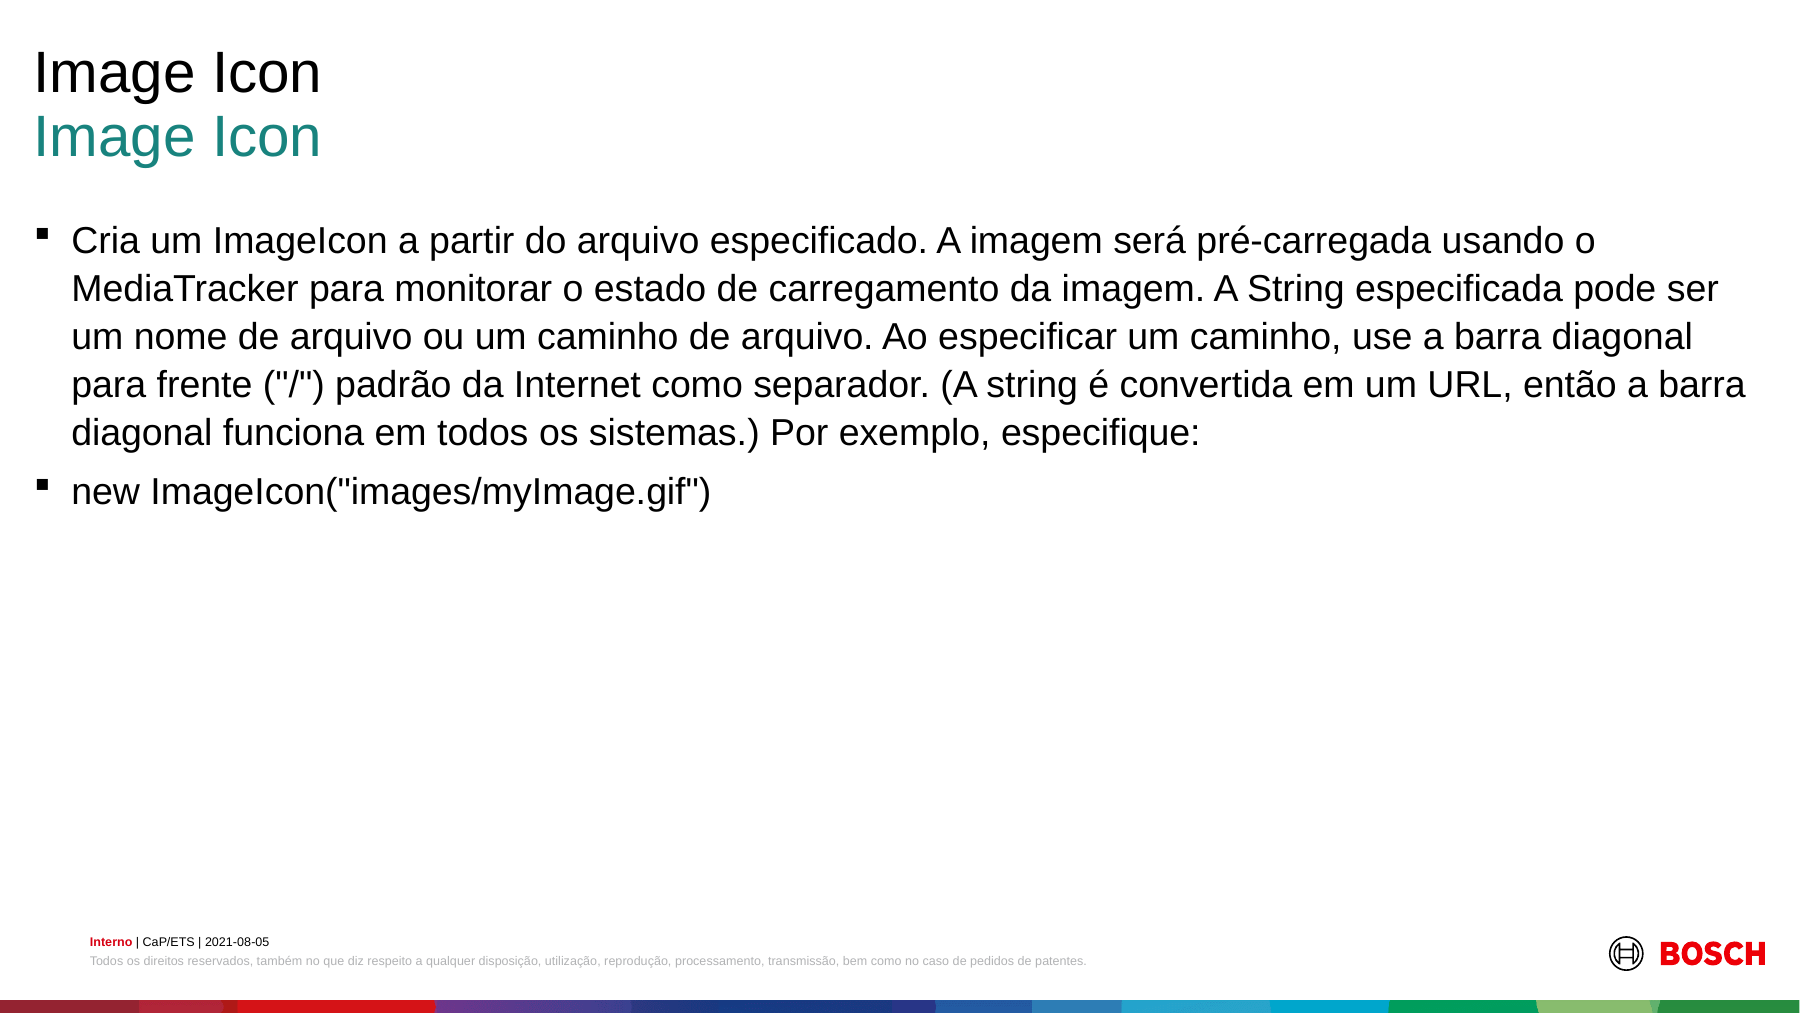

Image Icon
# Image Icon
Cria um ImageIcon a partir do arquivo especificado. A imagem será pré-carregada usando o MediaTracker para monitorar o estado de carregamento da imagem. A String especificada pode ser um nome de arquivo ou um caminho de arquivo. Ao especificar um caminho, use a barra diagonal para frente ("/") padrão da Internet como separador. (A string é convertida em um URL, então a barra diagonal funciona em todos os sistemas.) Por exemplo, especifique:
new ImageIcon("images/myImage.gif")